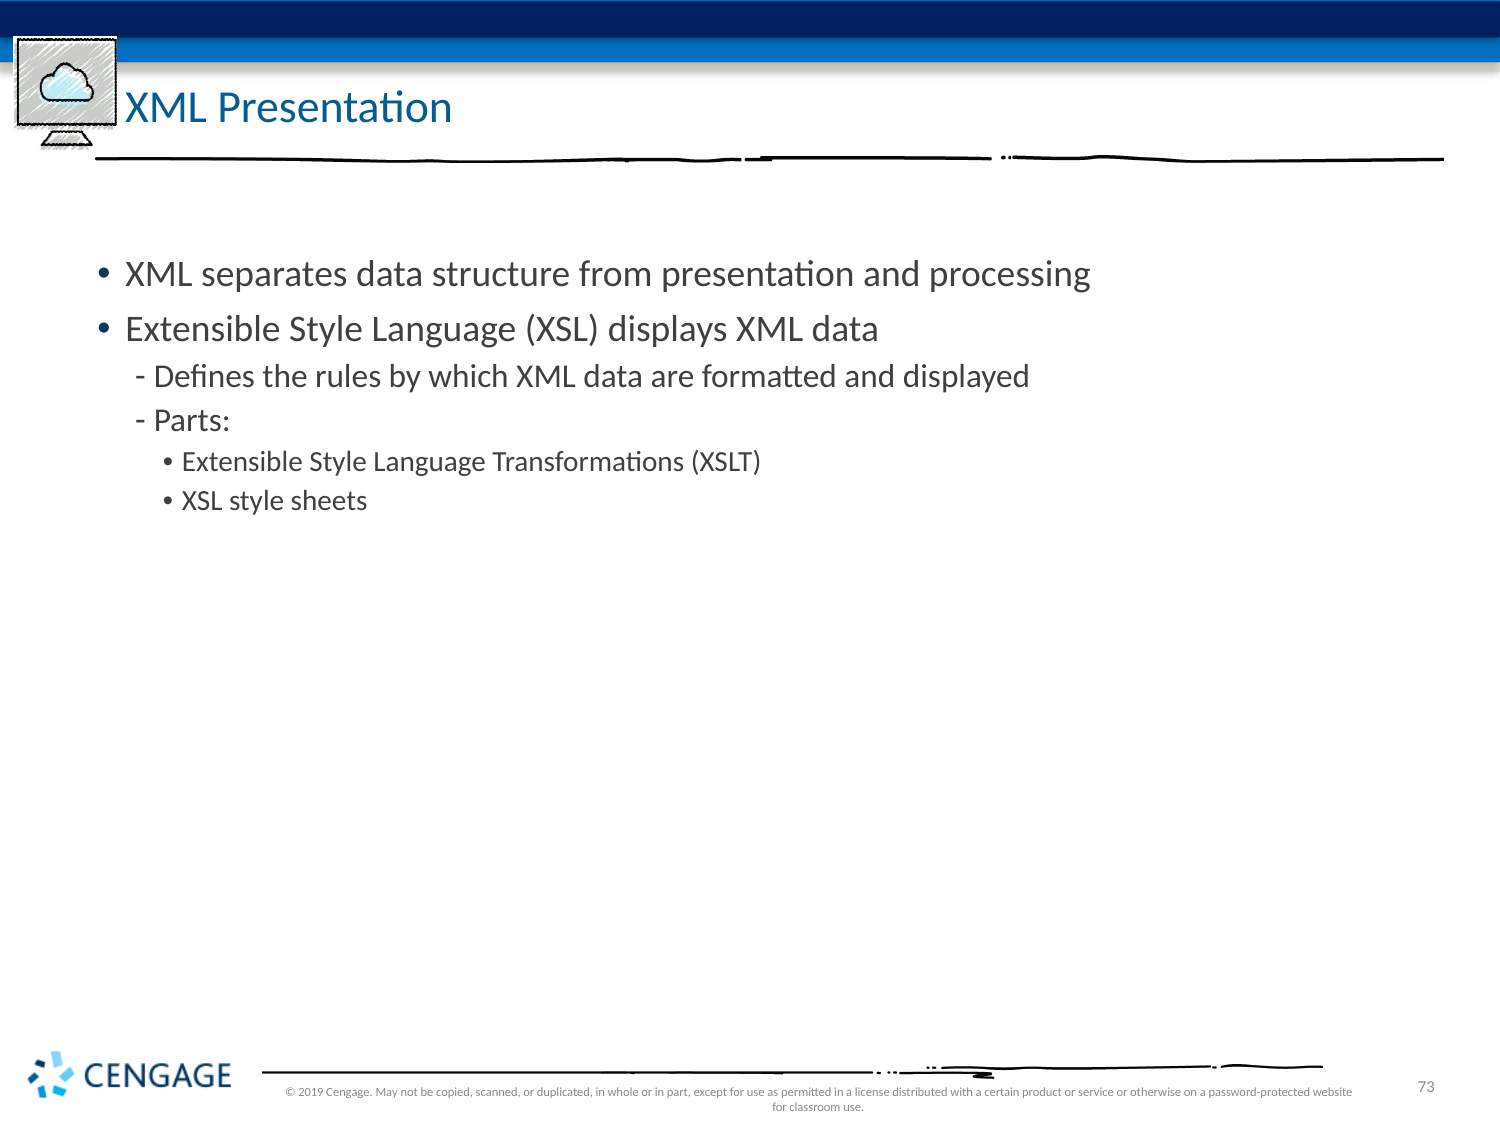

# XML Presentation
XML separates data structure from presentation and processing
Extensible Style Language (XSL) displays XML data
Defines the rules by which XML data are formatted and displayed
Parts:
Extensible Style Language Transformations (XSLT)
XSL style sheets
© 2019 Cengage. May not be copied, scanned, or duplicated, in whole or in part, except for use as permitted in a license distributed with a certain product or service or otherwise on a password-protected website for classroom use.